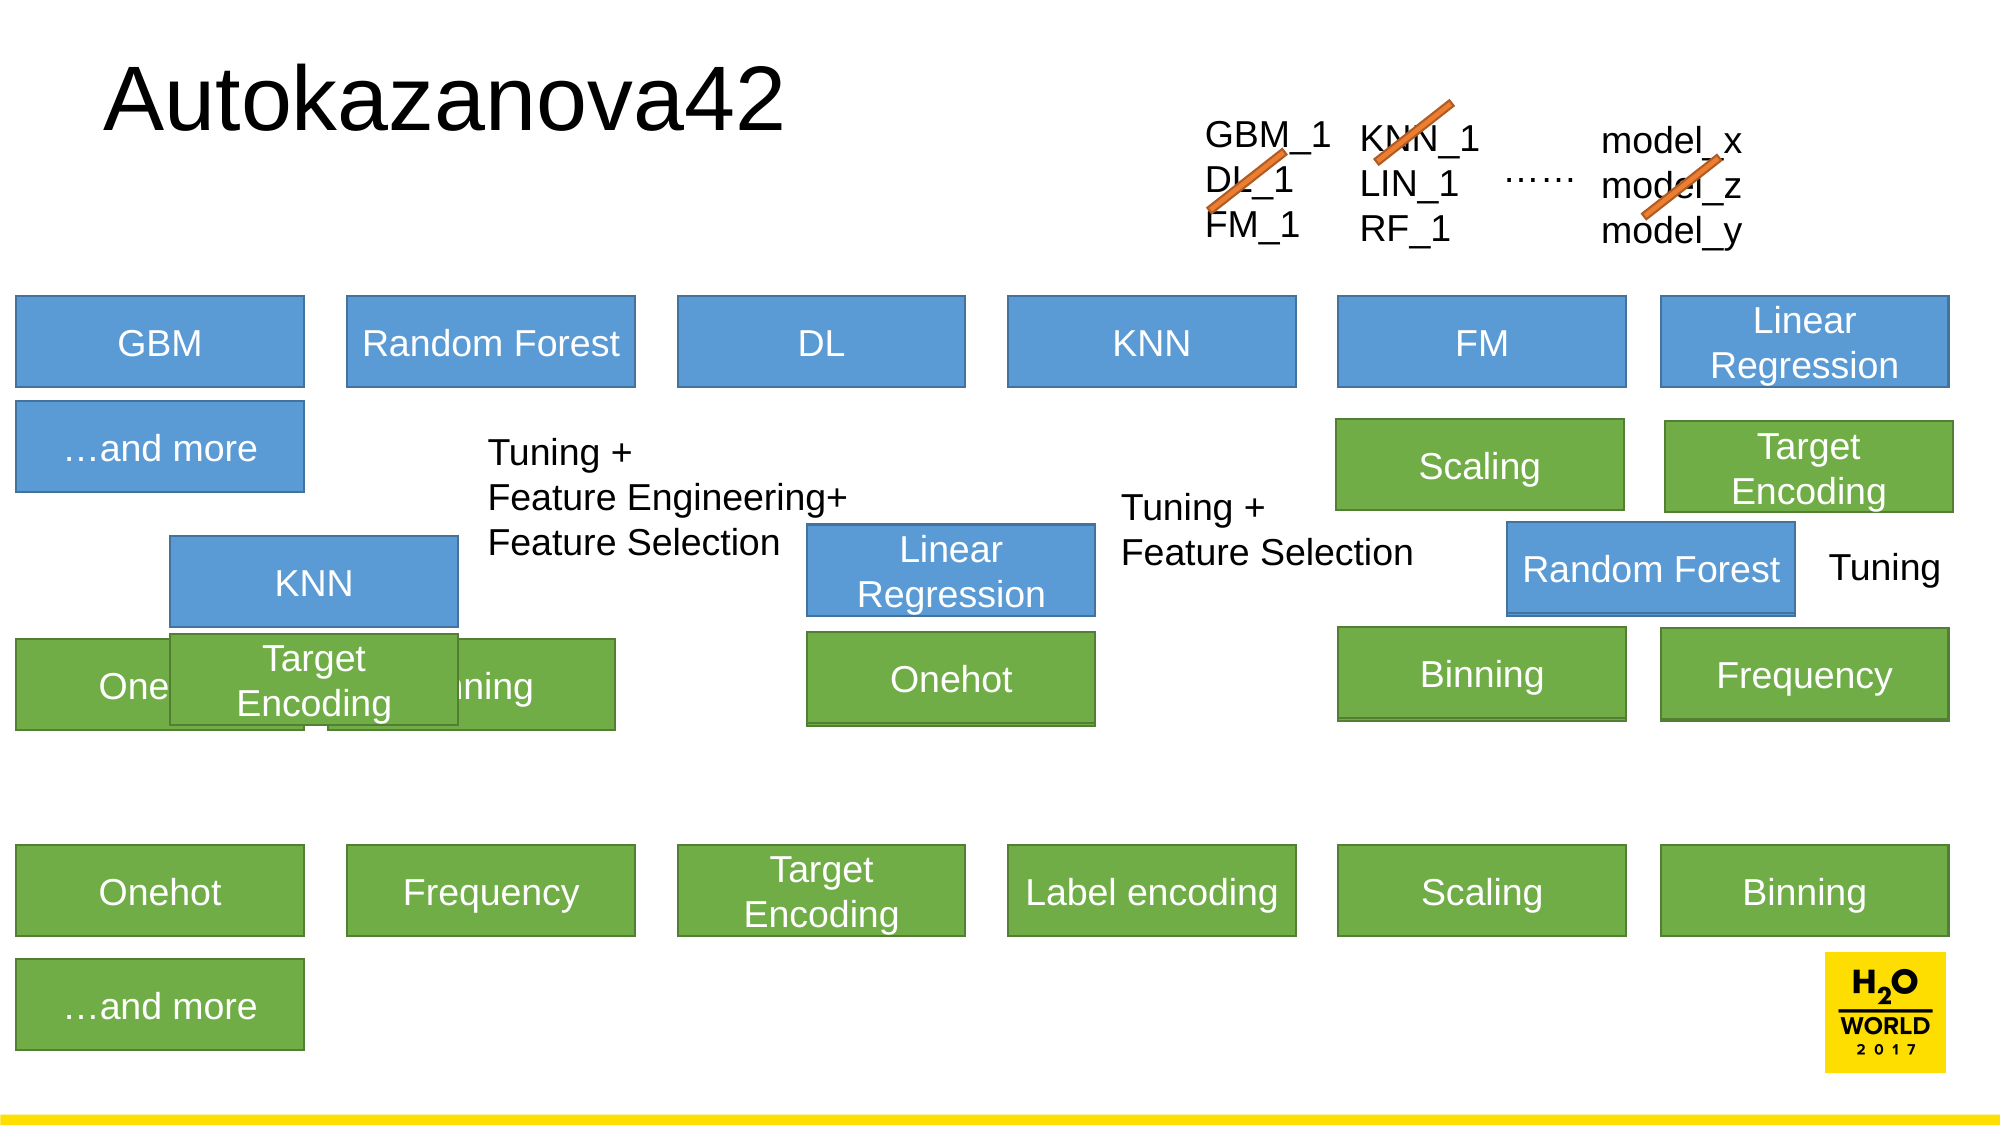

Autokazanova42
GBM_1
DL_1
FM_1
KNN_1
LIN_1
RF_1
model_x
model_z
model_y

……

GBM
Random Forest
DL
KNN
FM
Linear Regression
…and more
Scaling
Tuning +
Feature Engineering+
Feature Selection
Target Encoding
Tuning +
Feature Selection

Random Forest
DL
Linear Regression
FM
Tuning
GBM
KNN
Binning
Frequency
Frequency
Binning
Onehot
Target Encoding
Scaling
Onehot
Binning
Onehot
Frequency
Target Encoding
Label encoding
Scaling
Binning
…and more